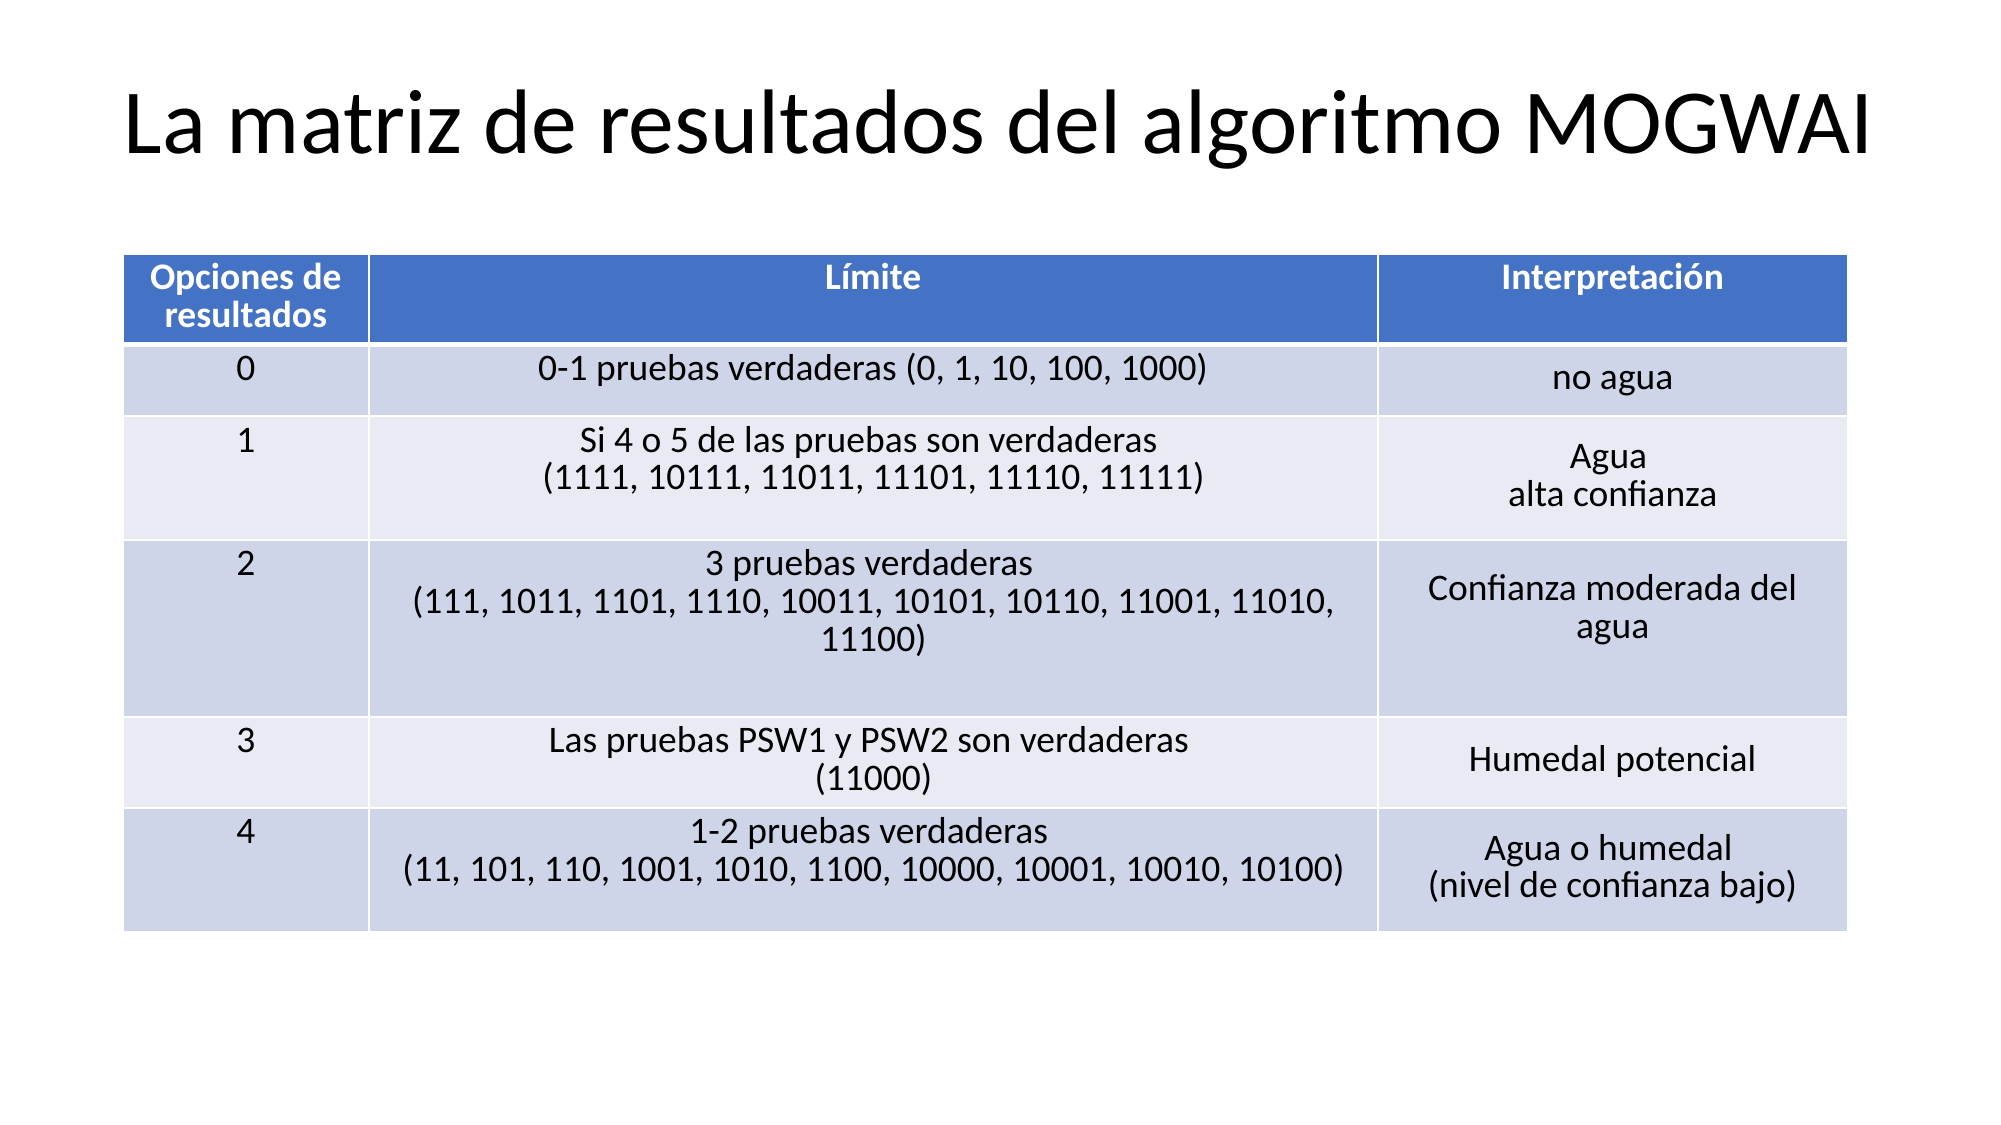

La matriz de resultados del algoritmo MOGWAI
| Opciones de resultados | Límite | Interpretación |
| --- | --- | --- |
| 0 | 0-1 pruebas verdaderas (0, 1, 10, 100, 1000) | no agua |
| 1 | Si 4 o 5 de las pruebas son verdaderas (1111, 10111, 11011, 11101, 11110, 11111) | Agua alta confianza |
| 2 | 3 pruebas verdaderas (111, 1011, 1101, 1110, 10011, 10101, 10110, 11001, 11010, 11100) | Confianza moderada del agua |
| 3 | Las pruebas PSW1 y PSW2 son verdaderas (11000) | Humedal potencial |
| 4 | 1-2 pruebas verdaderas (11, 101, 110, 1001, 1010, 1100, 10000, 10001, 10010, 10100) | Agua o humedal (nivel de confianza bajo) |